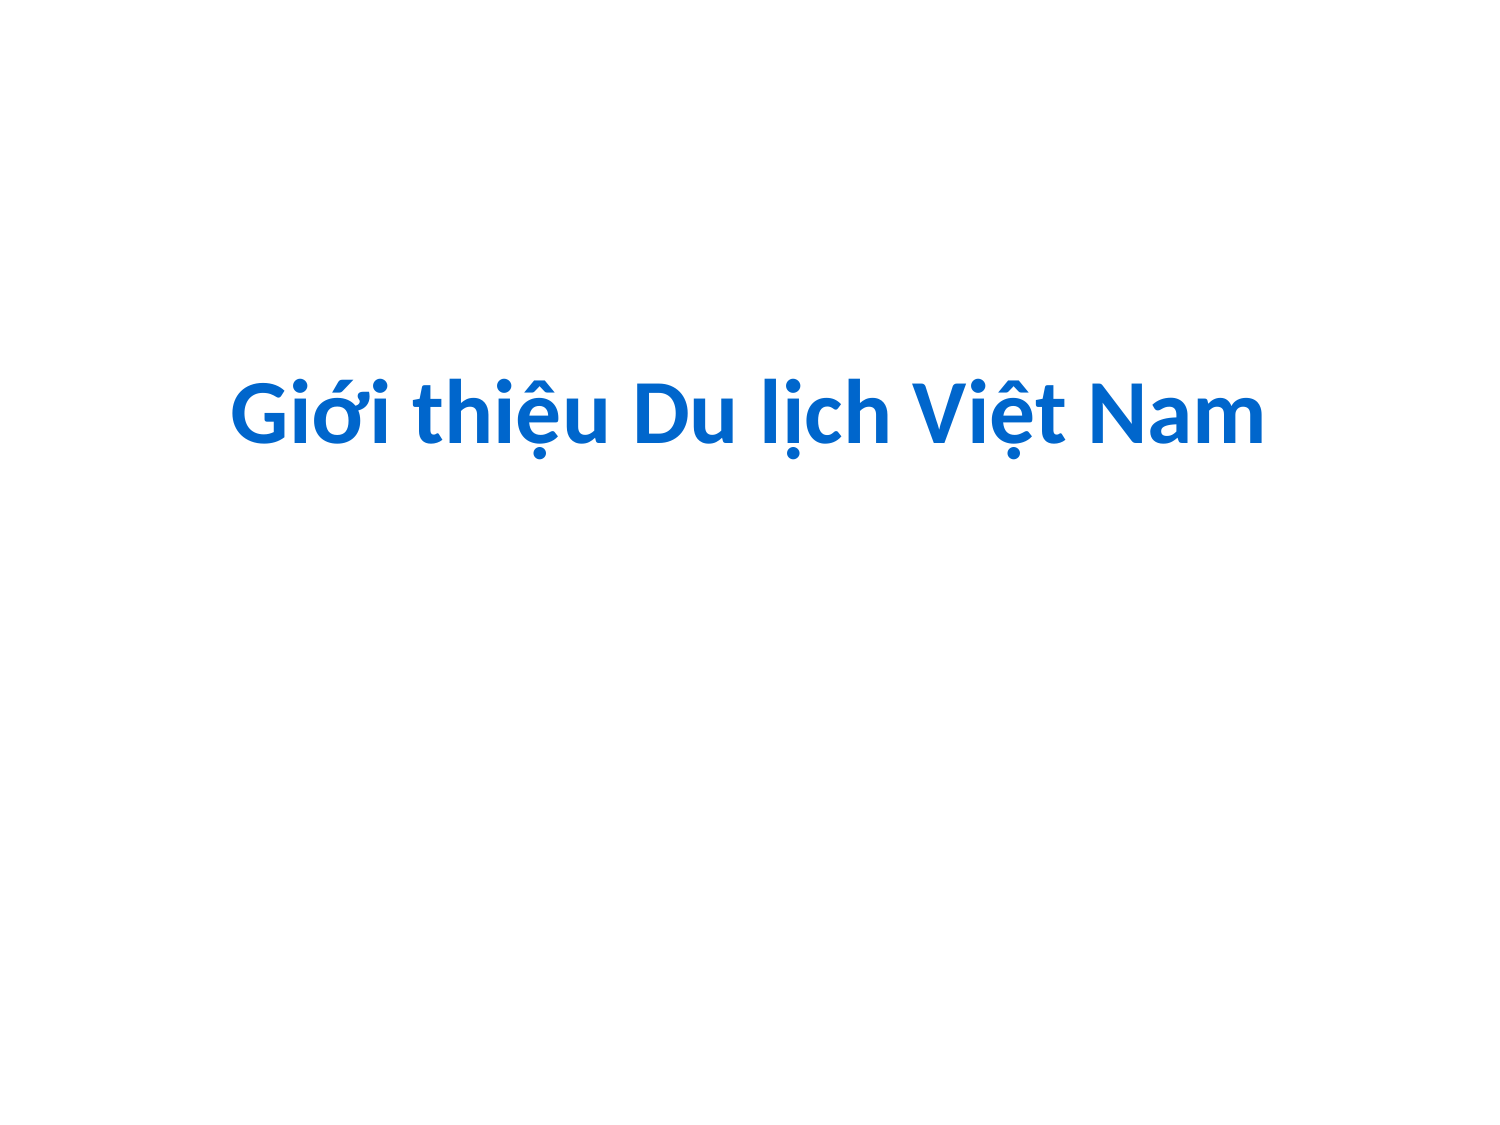

#

Giới thiệu Du lịch Việt Nam